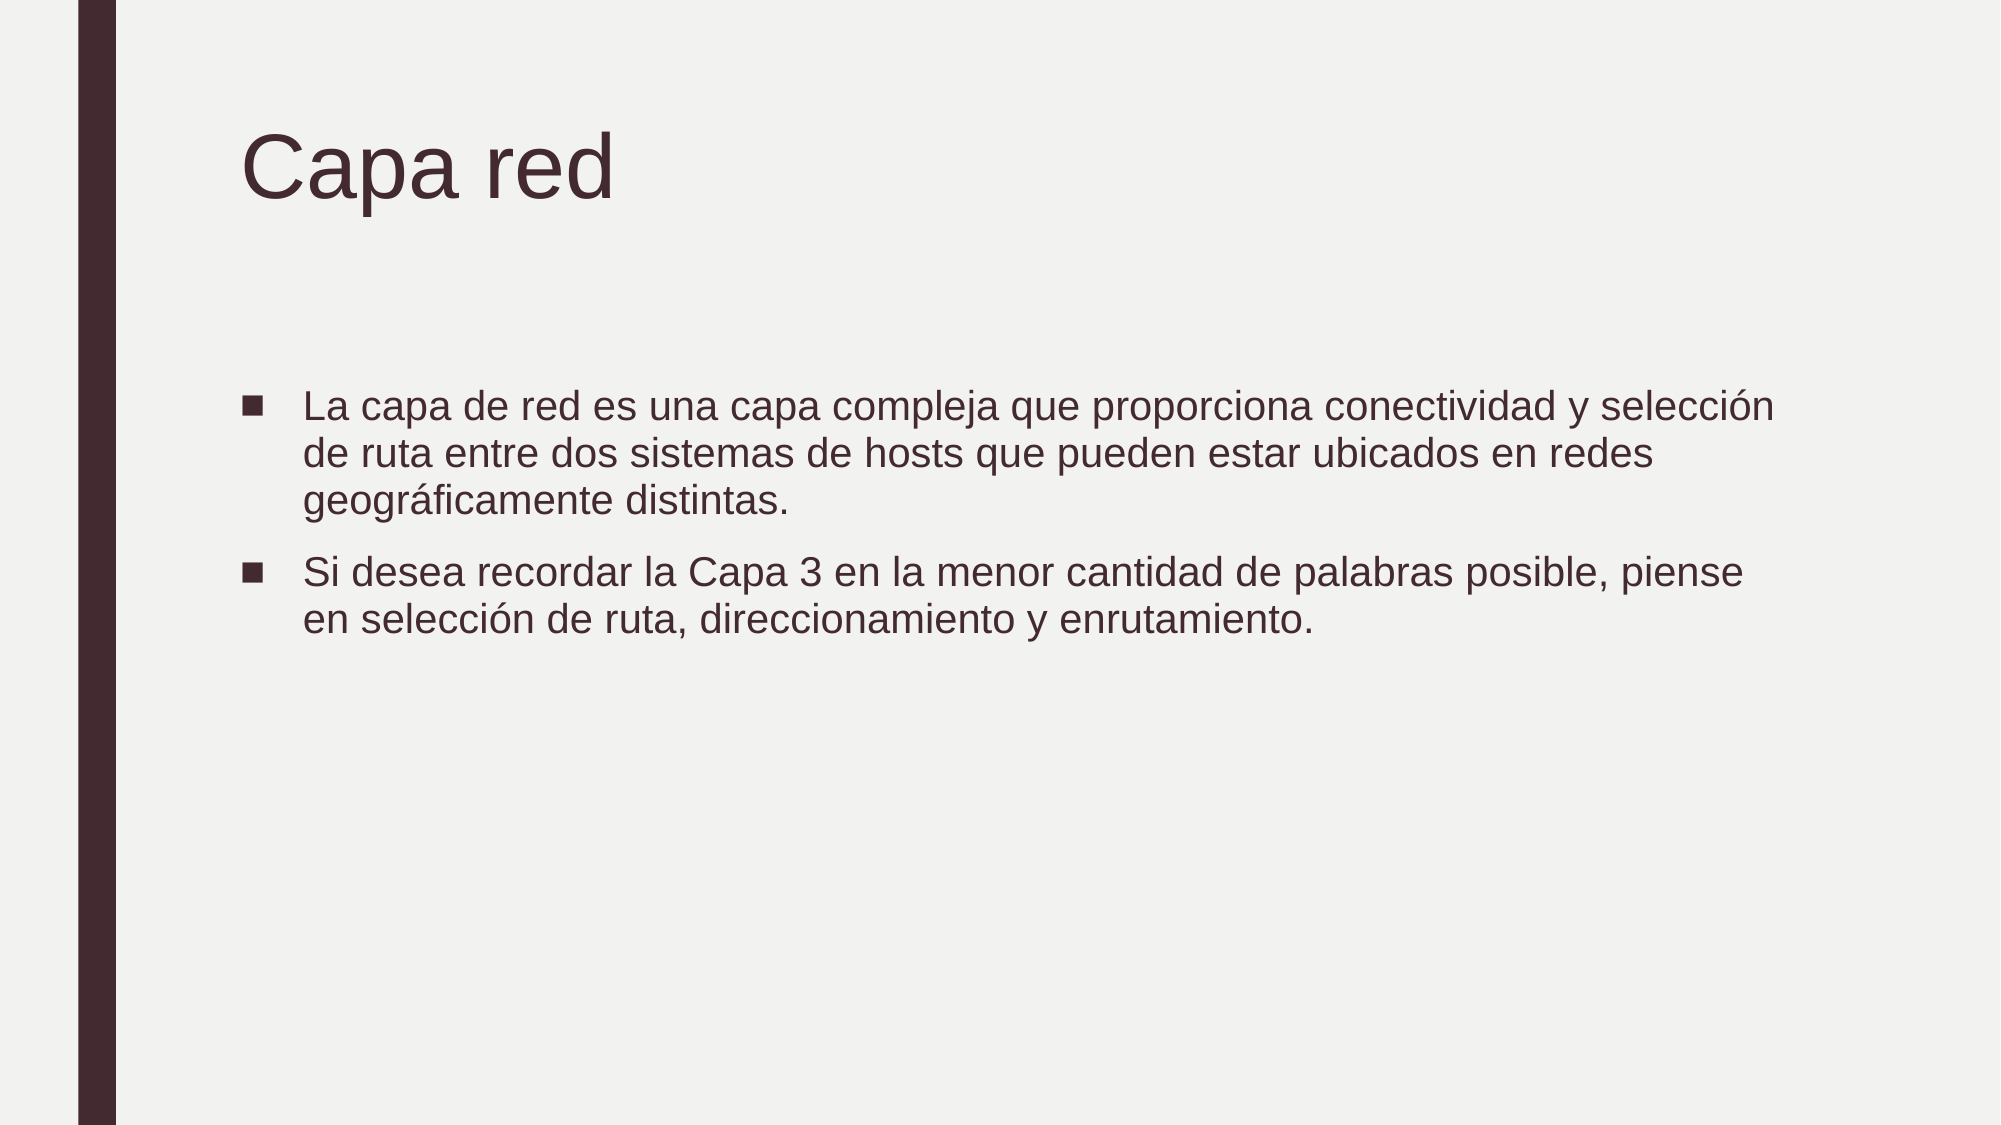

# Capa red
La capa de red es una capa compleja que proporciona conectividad y selección de ruta entre dos sistemas de hosts que pueden estar ubicados en redes geográficamente distintas.
Si desea recordar la Capa 3 en la menor cantidad de palabras posible, piense en selección de ruta, direccionamiento y enrutamiento.